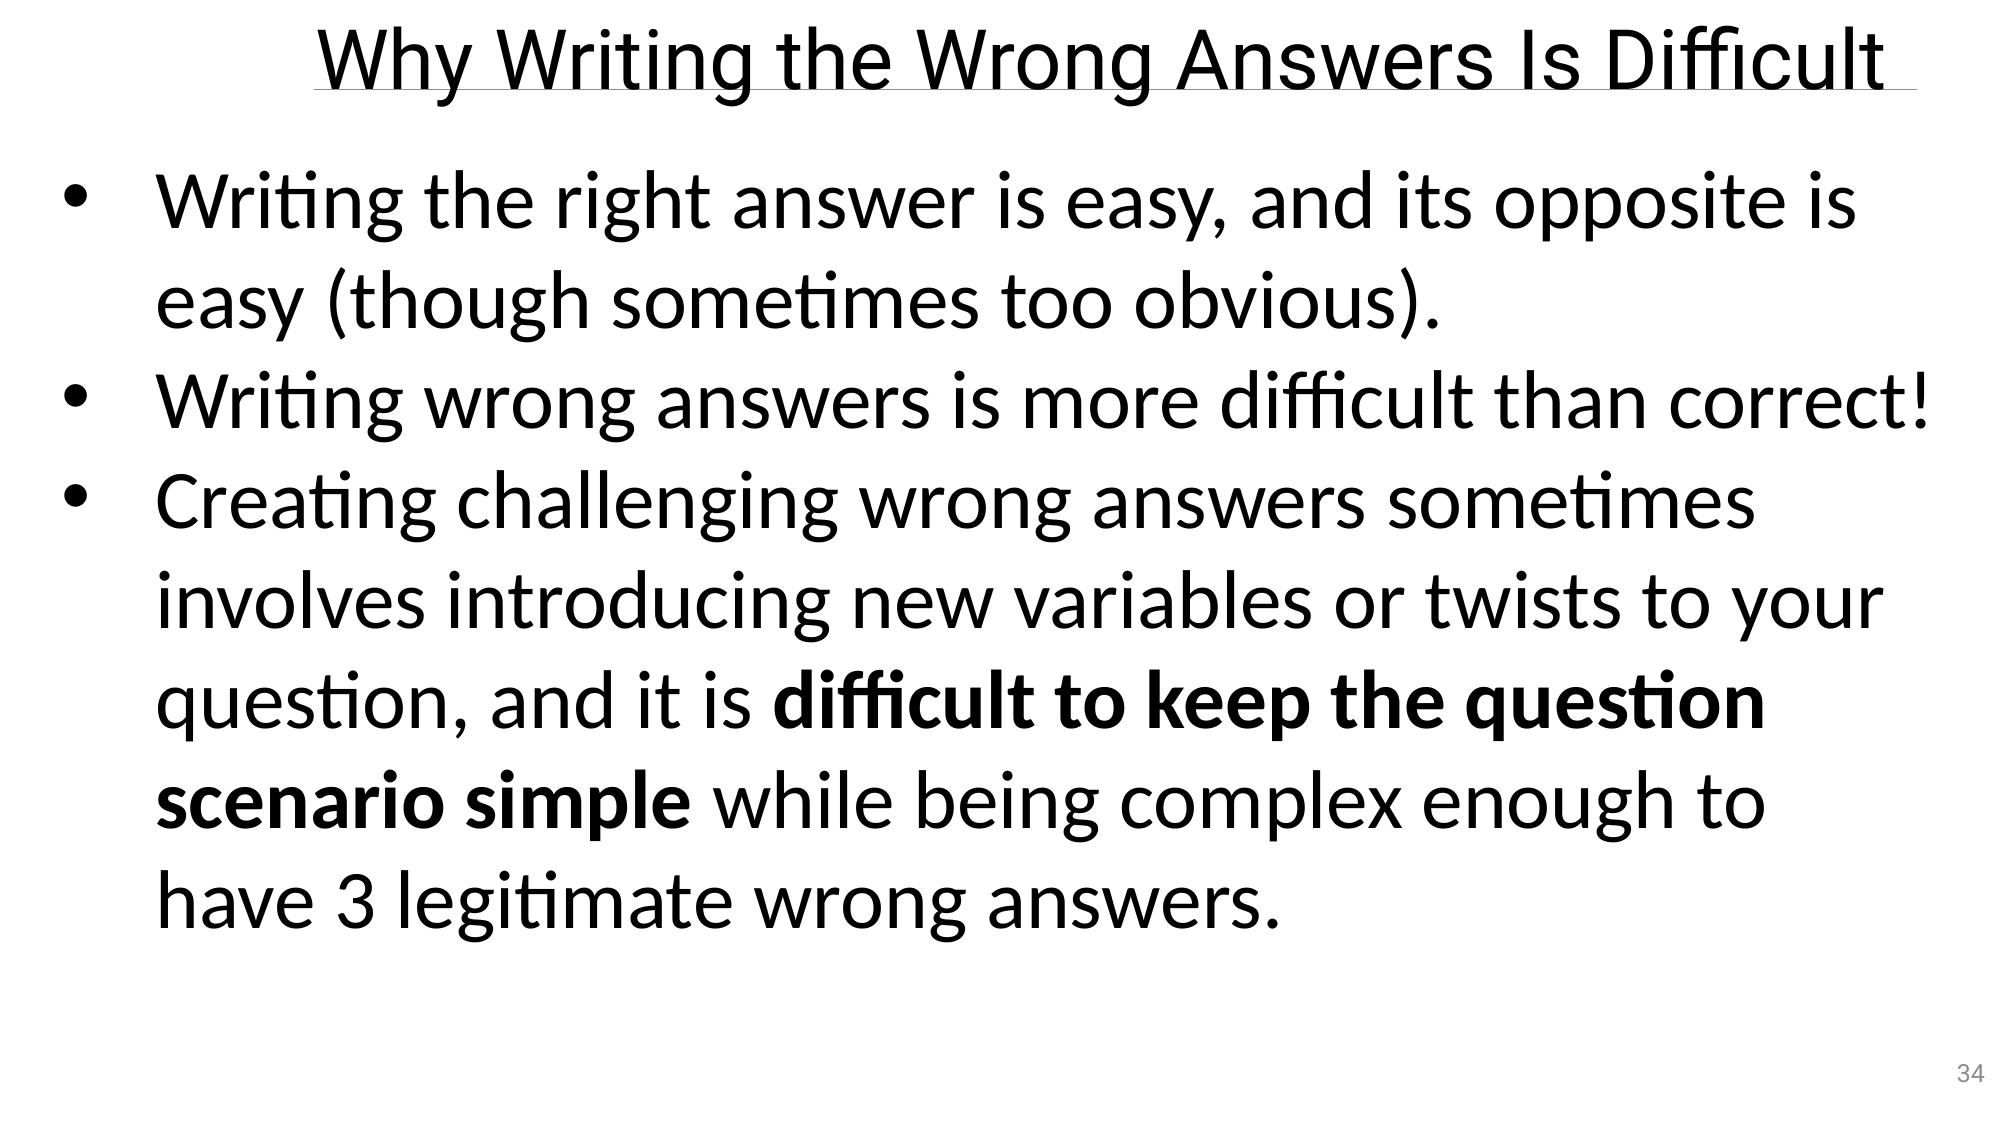

# Why Writing the Wrong Answers Is Difficult
Writing the right answer is easy, and its opposite is easy (though sometimes too obvious).
Writing wrong answers is more difficult than correct!
Creating challenging wrong answers sometimes involves introducing new variables or twists to your question, and it is difficult to keep the question scenario simple while being complex enough to have 3 legitimate wrong answers.

34